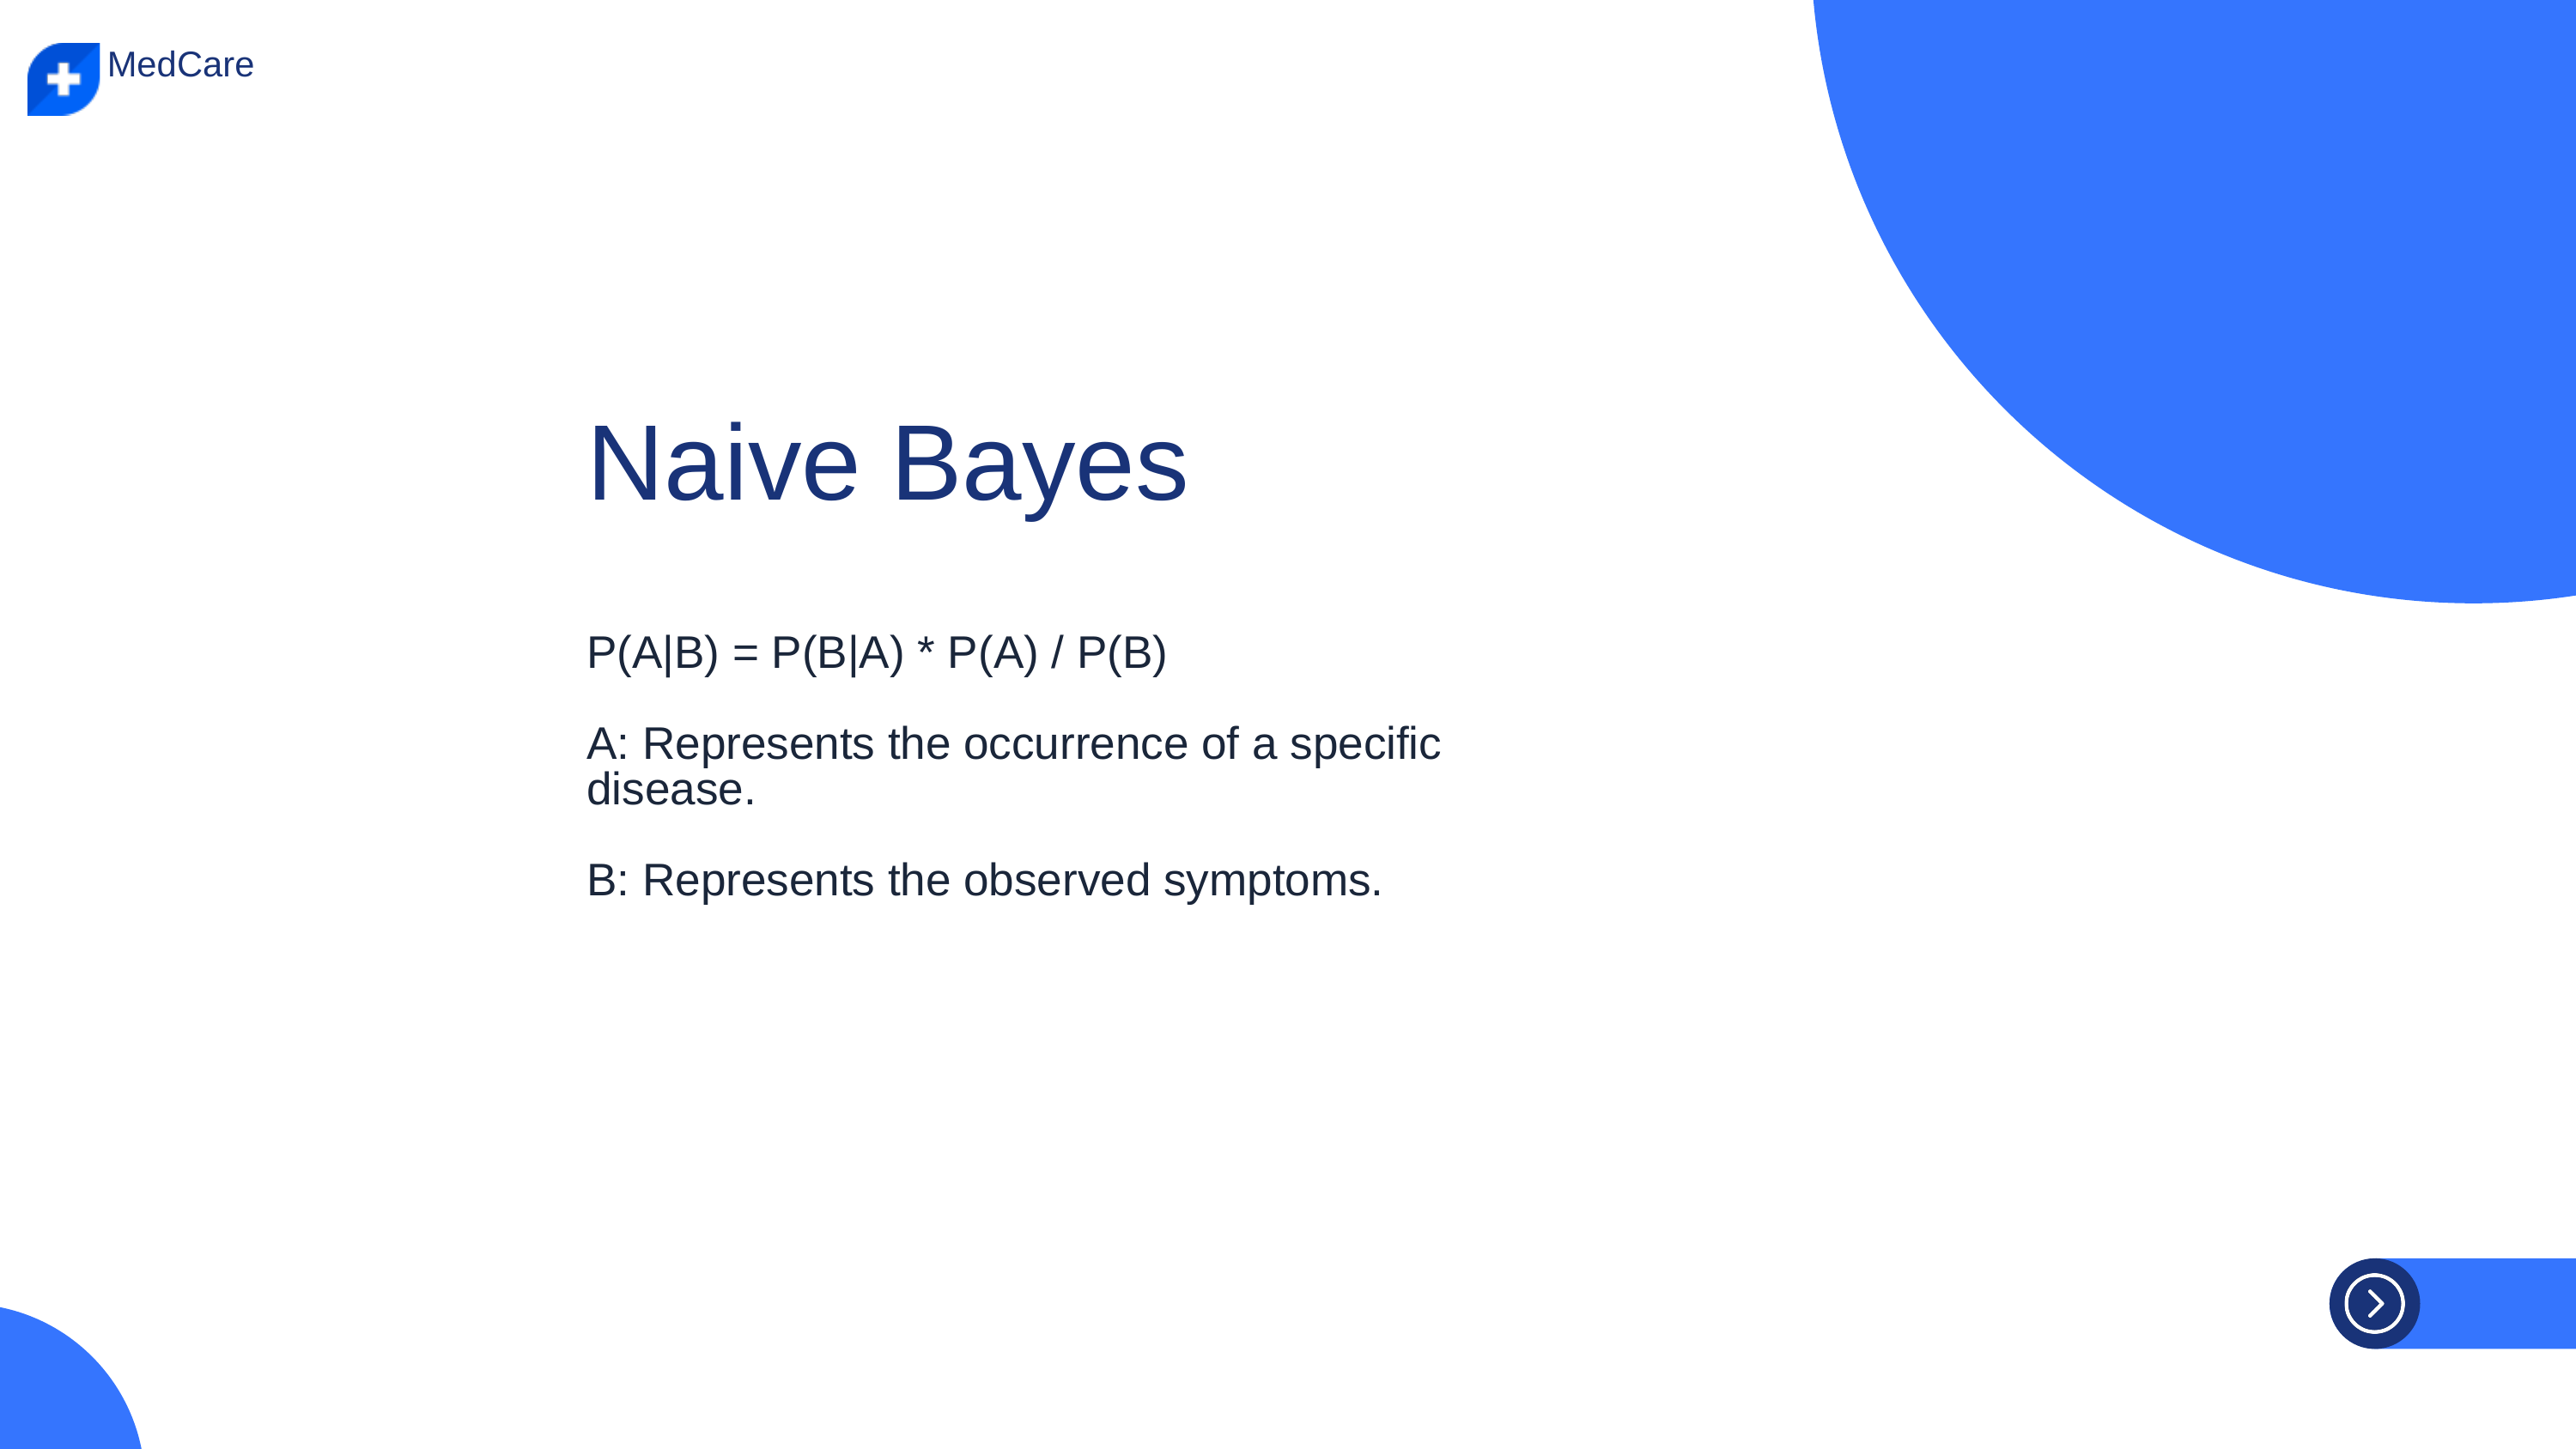

MedCare
Naive Bayes
P(A|B) = P(B|A) * P(A) / P(B)

A: Represents the occurrence of a specific disease.

B: Represents the observed symptoms.

Control Room